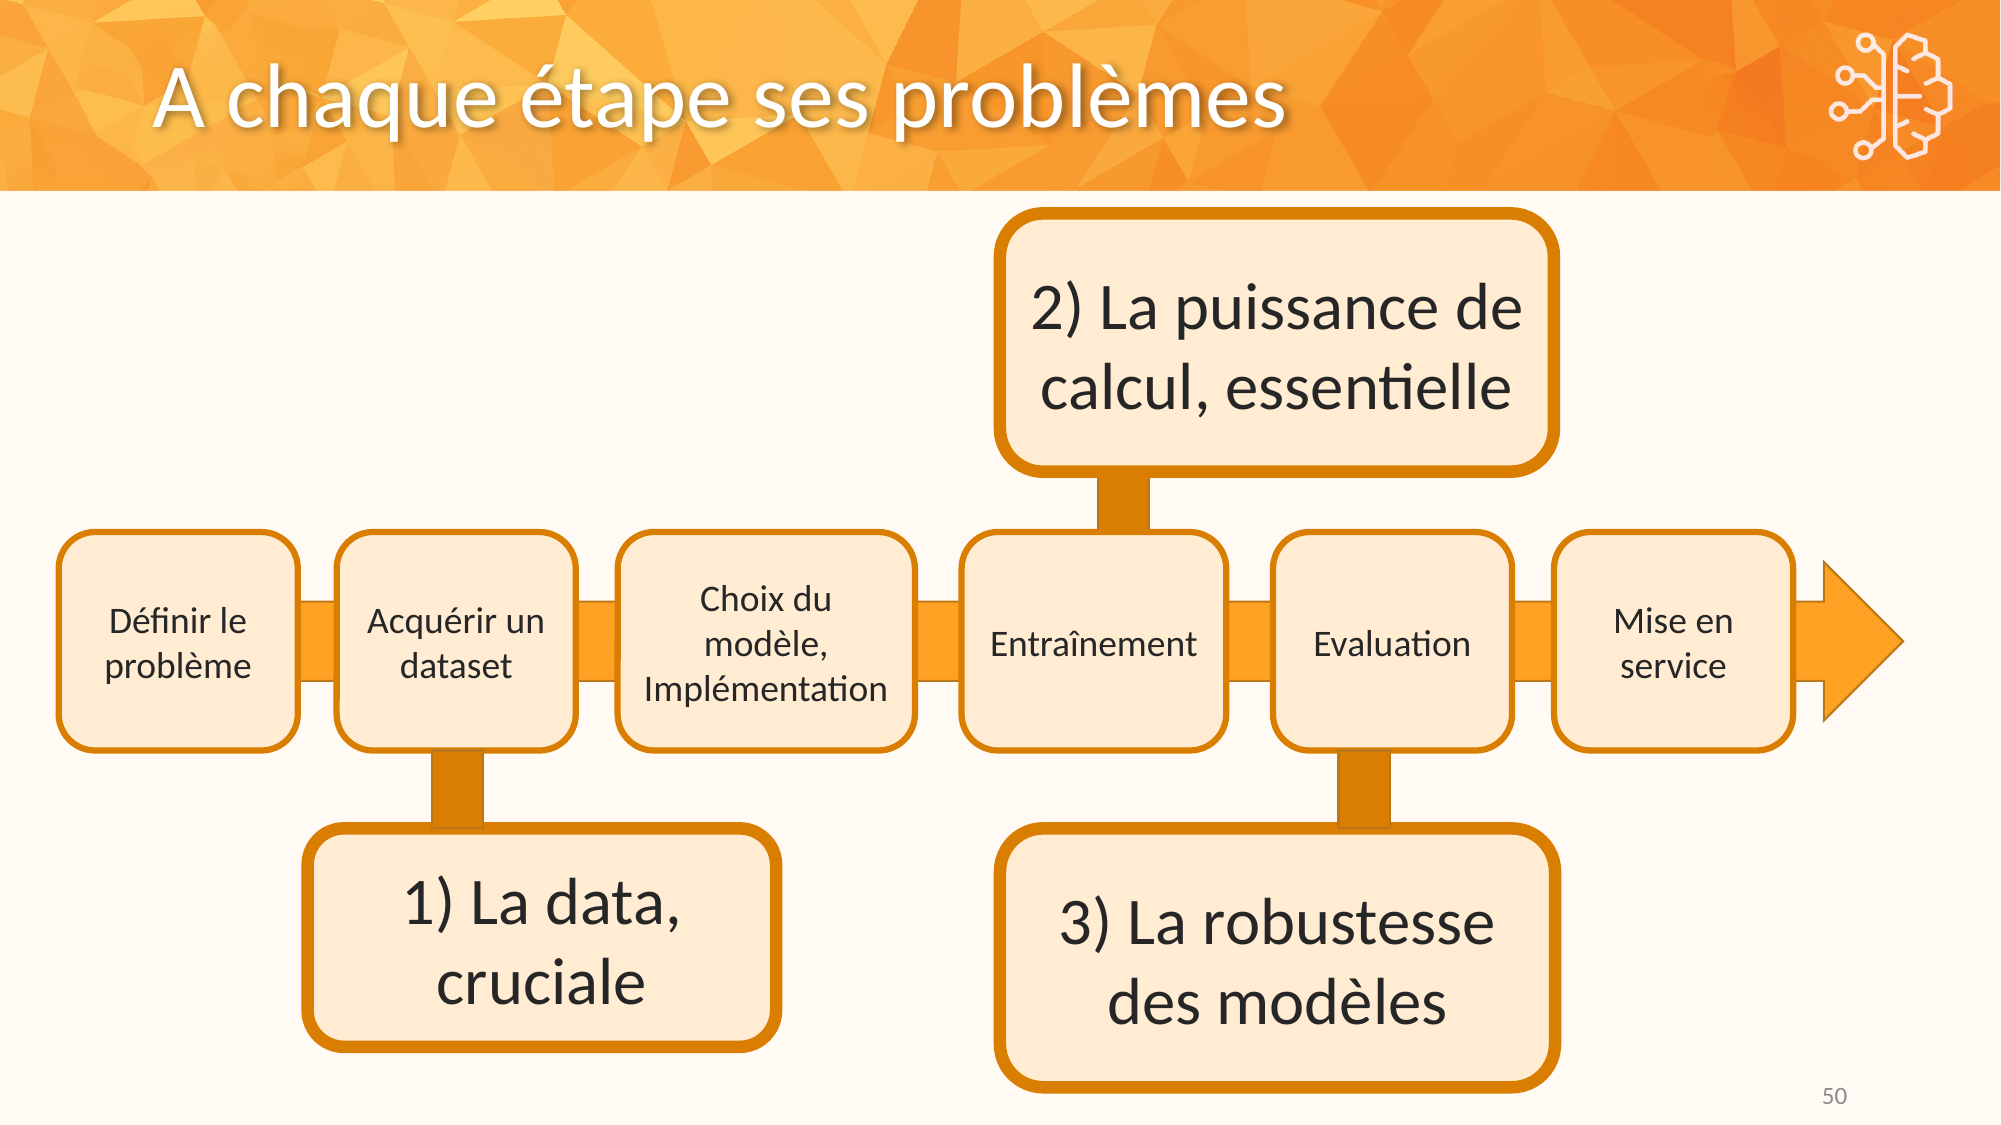

# A chaque étape ses problèmes
2) La puissance de calcul, essentielle

Acquérir un dataset
Choix du modèle,
Implémentation
Entraînement
Evaluation
Mise en service
Définir le problème

1) La data, cruciale
3) La robustesse des modèles
50